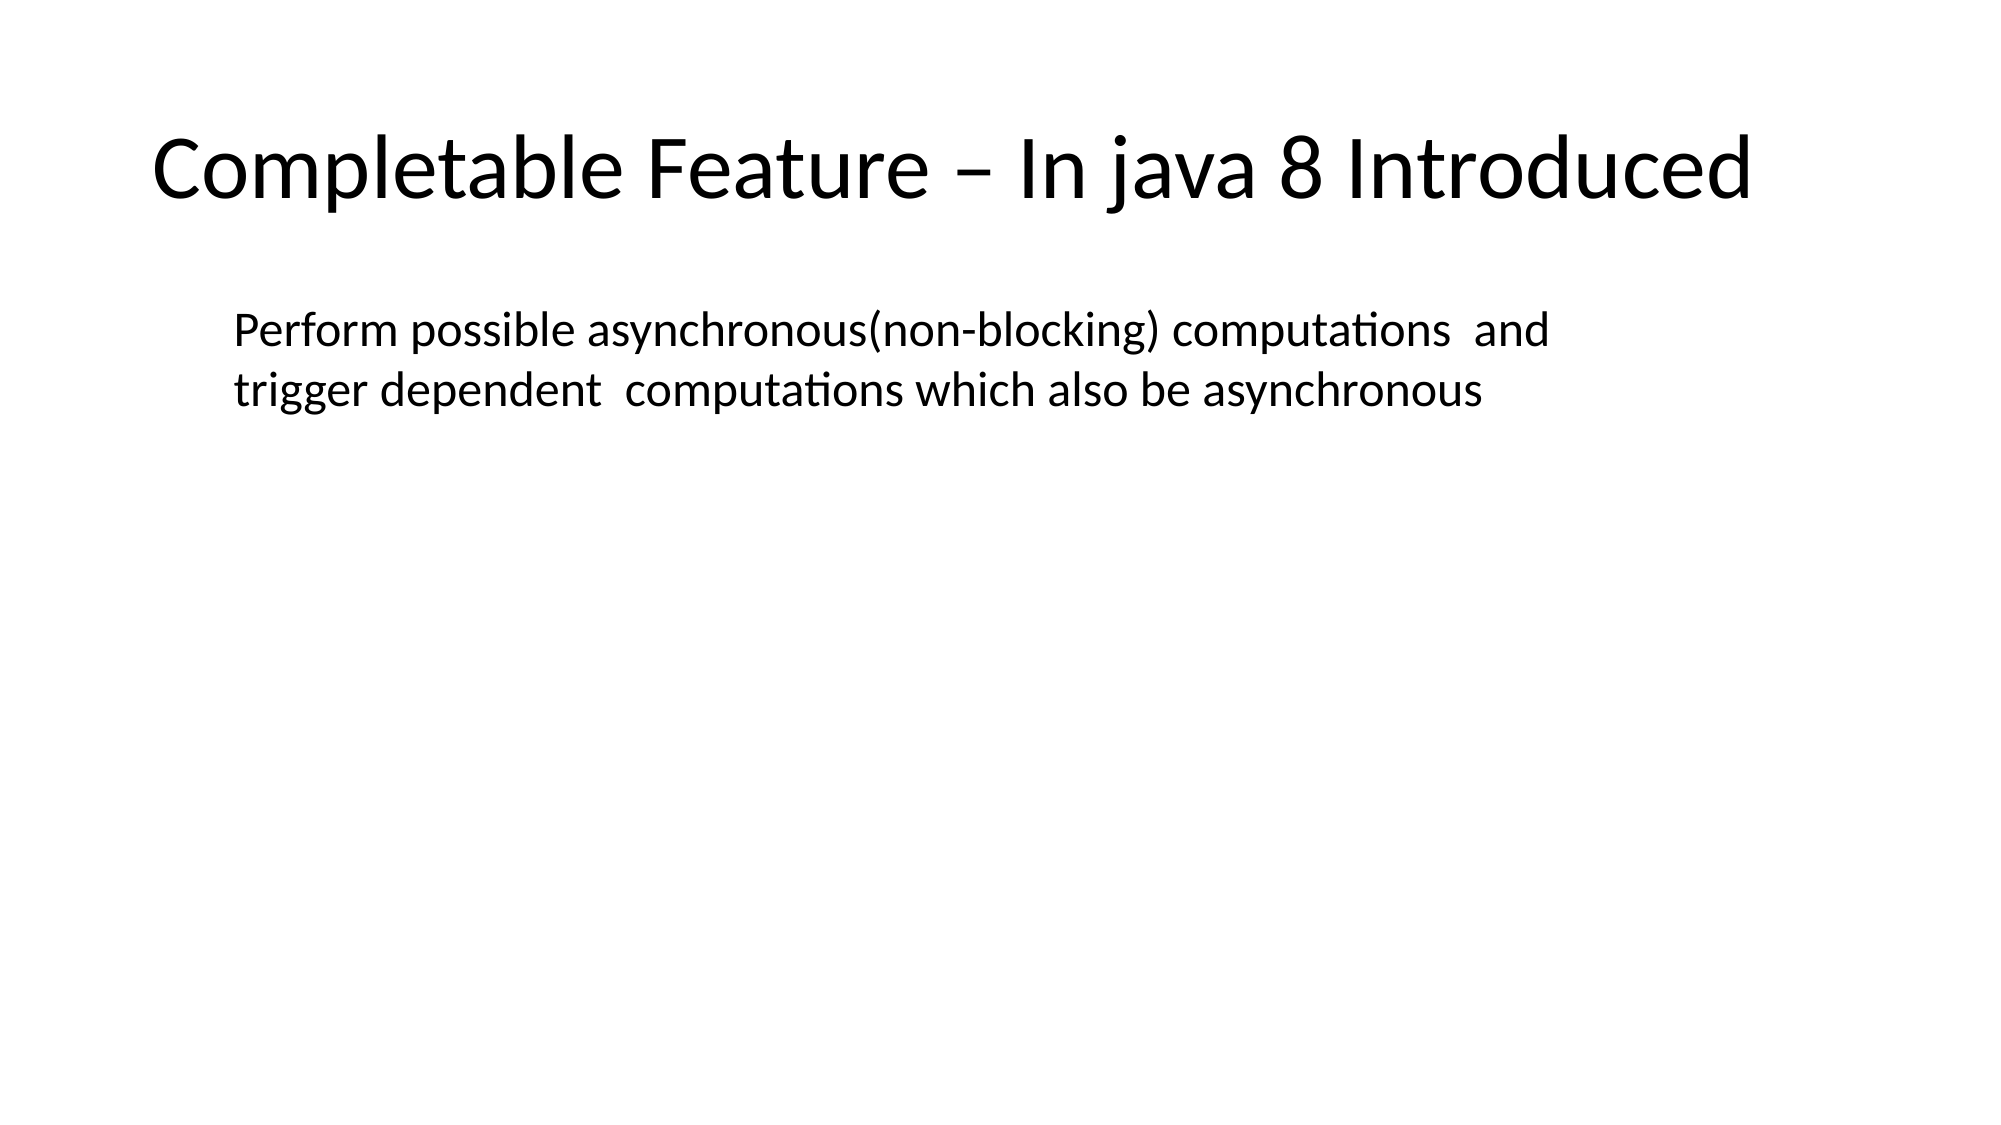

# Completable Feature – In java 8 Introduced
Perform possible asynchronous(non-blocking) computations  and trigger dependent  computations which also be asynchronous